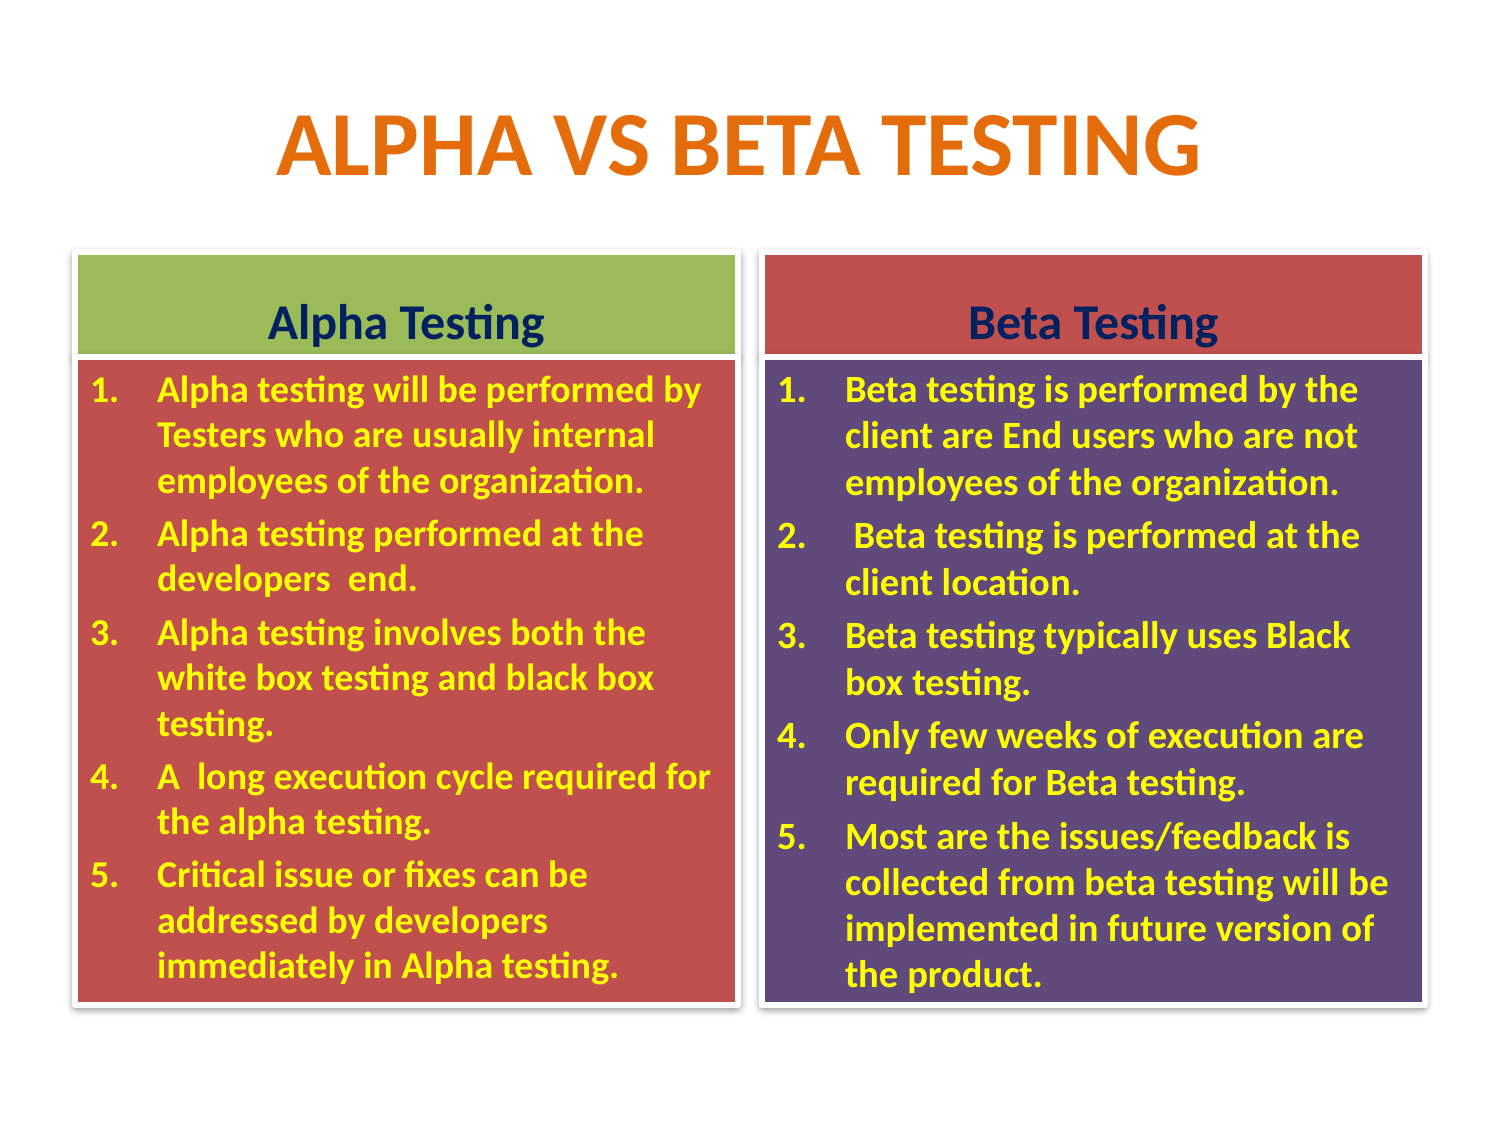

# ALPHA VS BETA TESTING
Alpha Testing
Beta Testing
Alpha testing will be performed by Testers who are usually internal employees of the organization.
Alpha testing performed at the developers  end.
Alpha testing involves both the white box testing and black box testing.
A  long execution cycle required for the alpha testing.
Critical issue or fixes can be addressed by developers immediately in Alpha testing.
Beta testing is performed by the client are End users who are not employees of the organization.
 Beta testing is performed at the  client location.
Beta testing typically uses Black box testing.
Only few weeks of execution are required for Beta testing.
Most are the issues/feedback is collected from beta testing will be implemented in future version of the product.